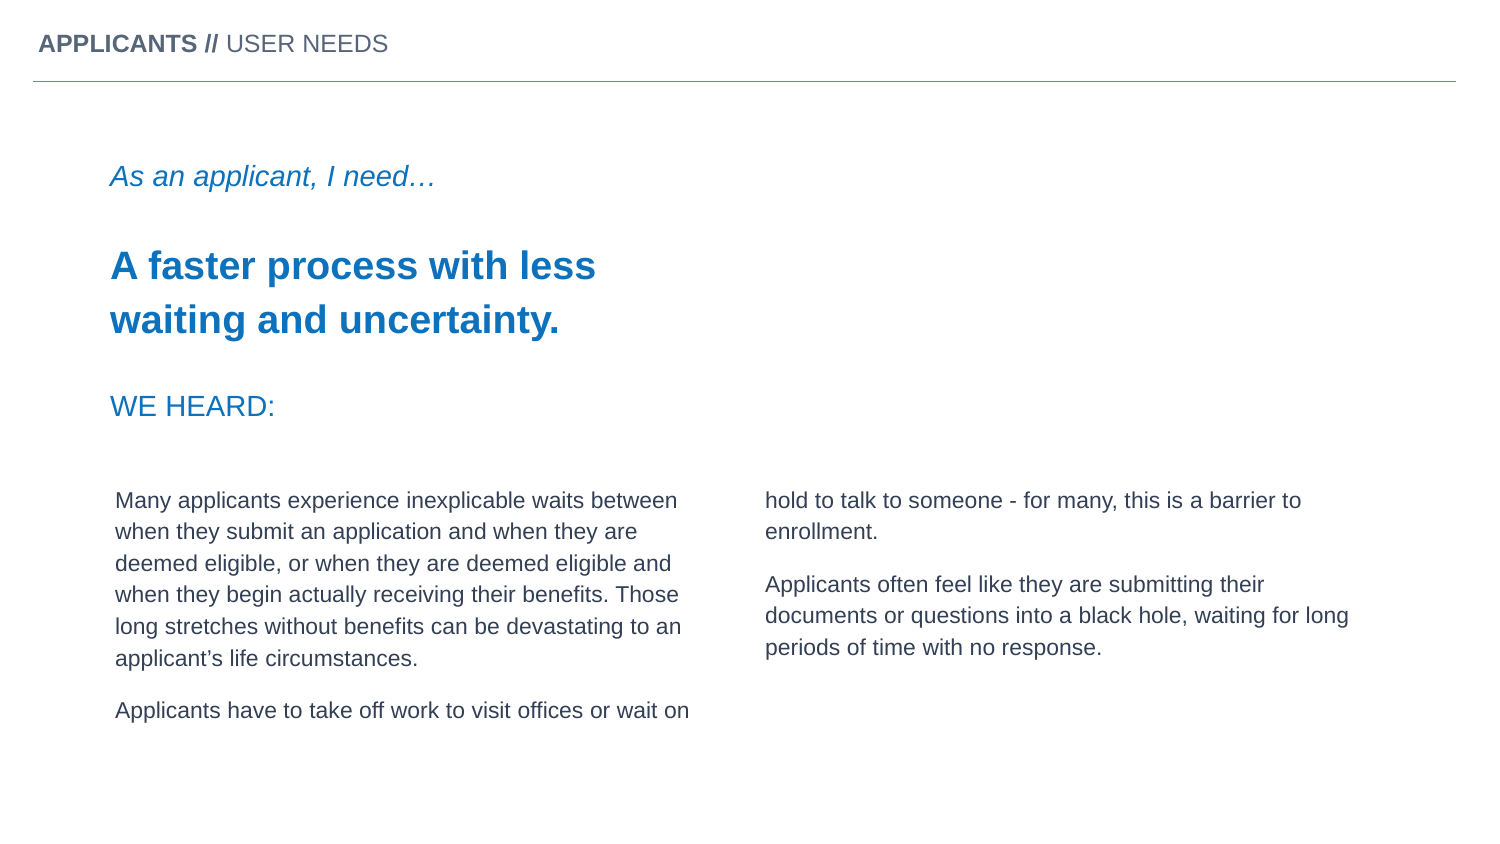

APPLICANTS // USER NEEDS

As an applicant, I need…

A faster process with less
waiting and uncertainty.

WE HEARD:

Many applicants experience inexplicable waits between when they submit an application and when they are deemed eligible, or when they are deemed eligible and when they begin actually receiving their benefits. Those long stretches without benefits can be devastating to an applicant’s life circumstances.
Applicants have to take off work to visit offices or wait on hold to talk to someone - for many, this is a barrier to enrollment.
Applicants often feel like they are submitting their documents or questions into a black hole, waiting for long periods of time with no response.